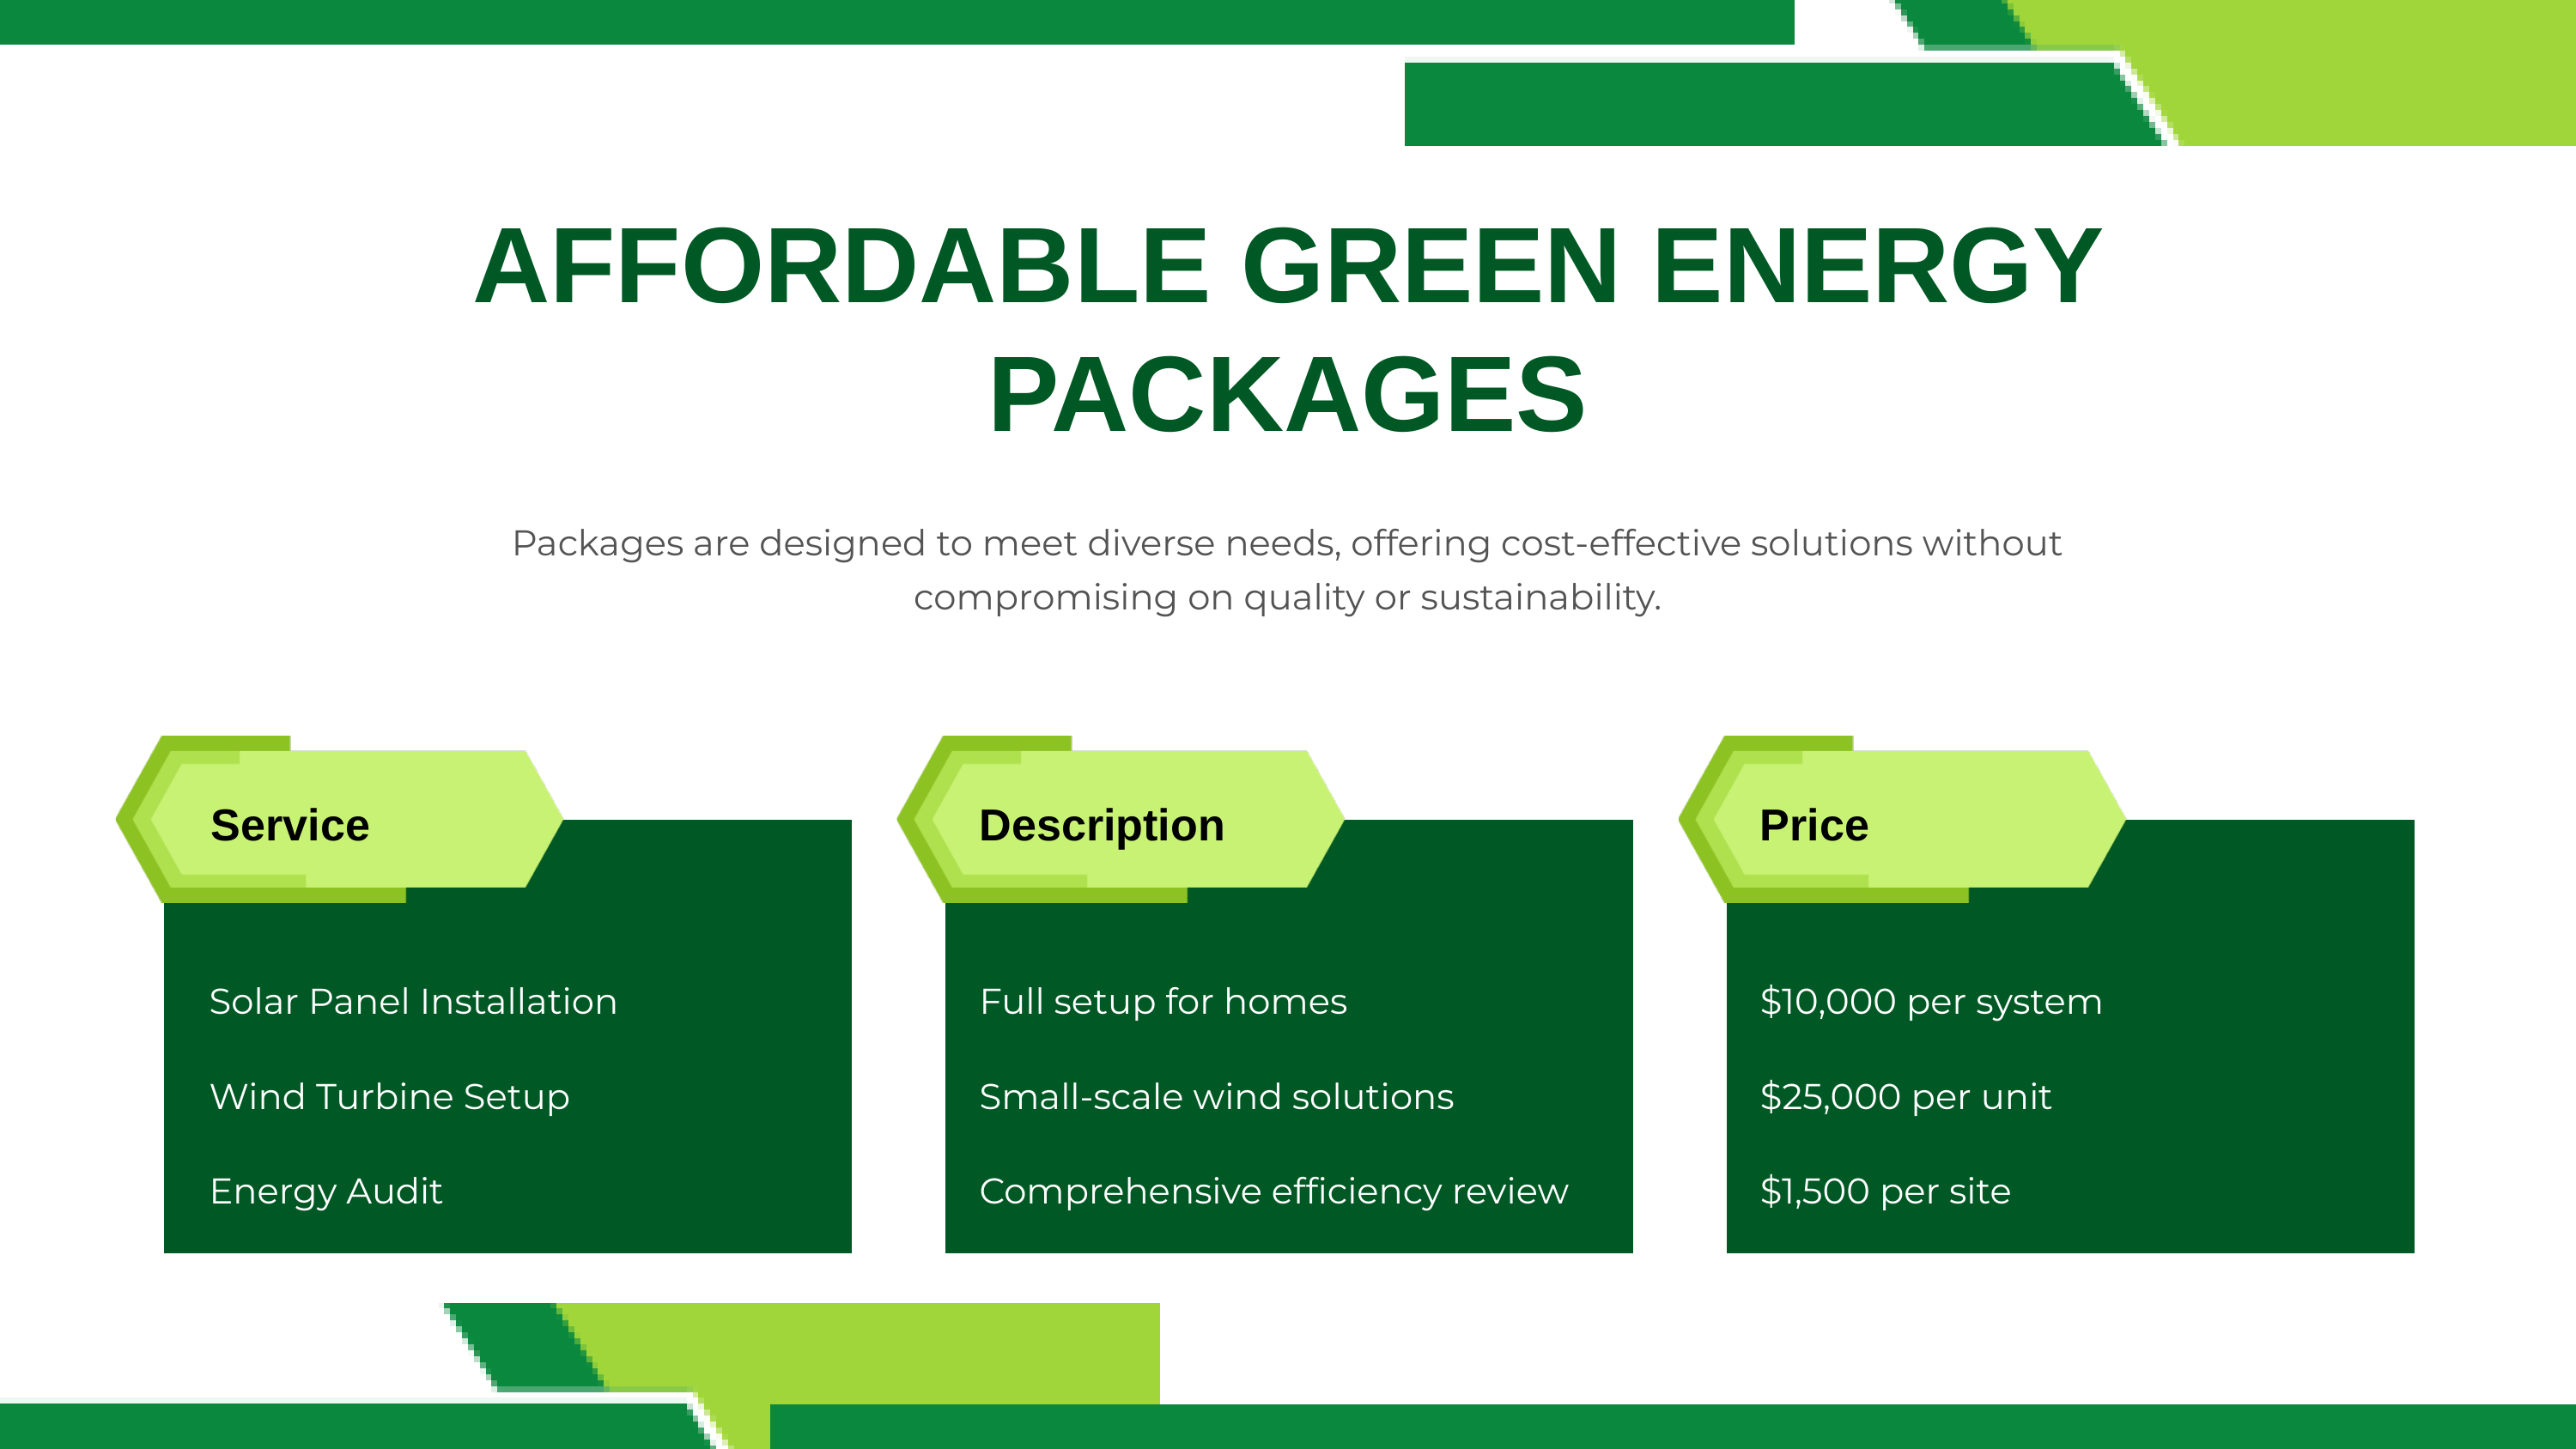

AFFORDABLE GREEN ENERGY PACKAGES
Packages are designed to meet diverse needs, offering cost-effective solutions without compromising on quality or sustainability.

Service
Description
Price

Solar Panel Installation
Full setup for homes
$10,000 per system
Wind Turbine Setup
Small-scale wind solutions
$25,000 per unit
Energy Audit
Comprehensive efficiency review
$1,500 per site